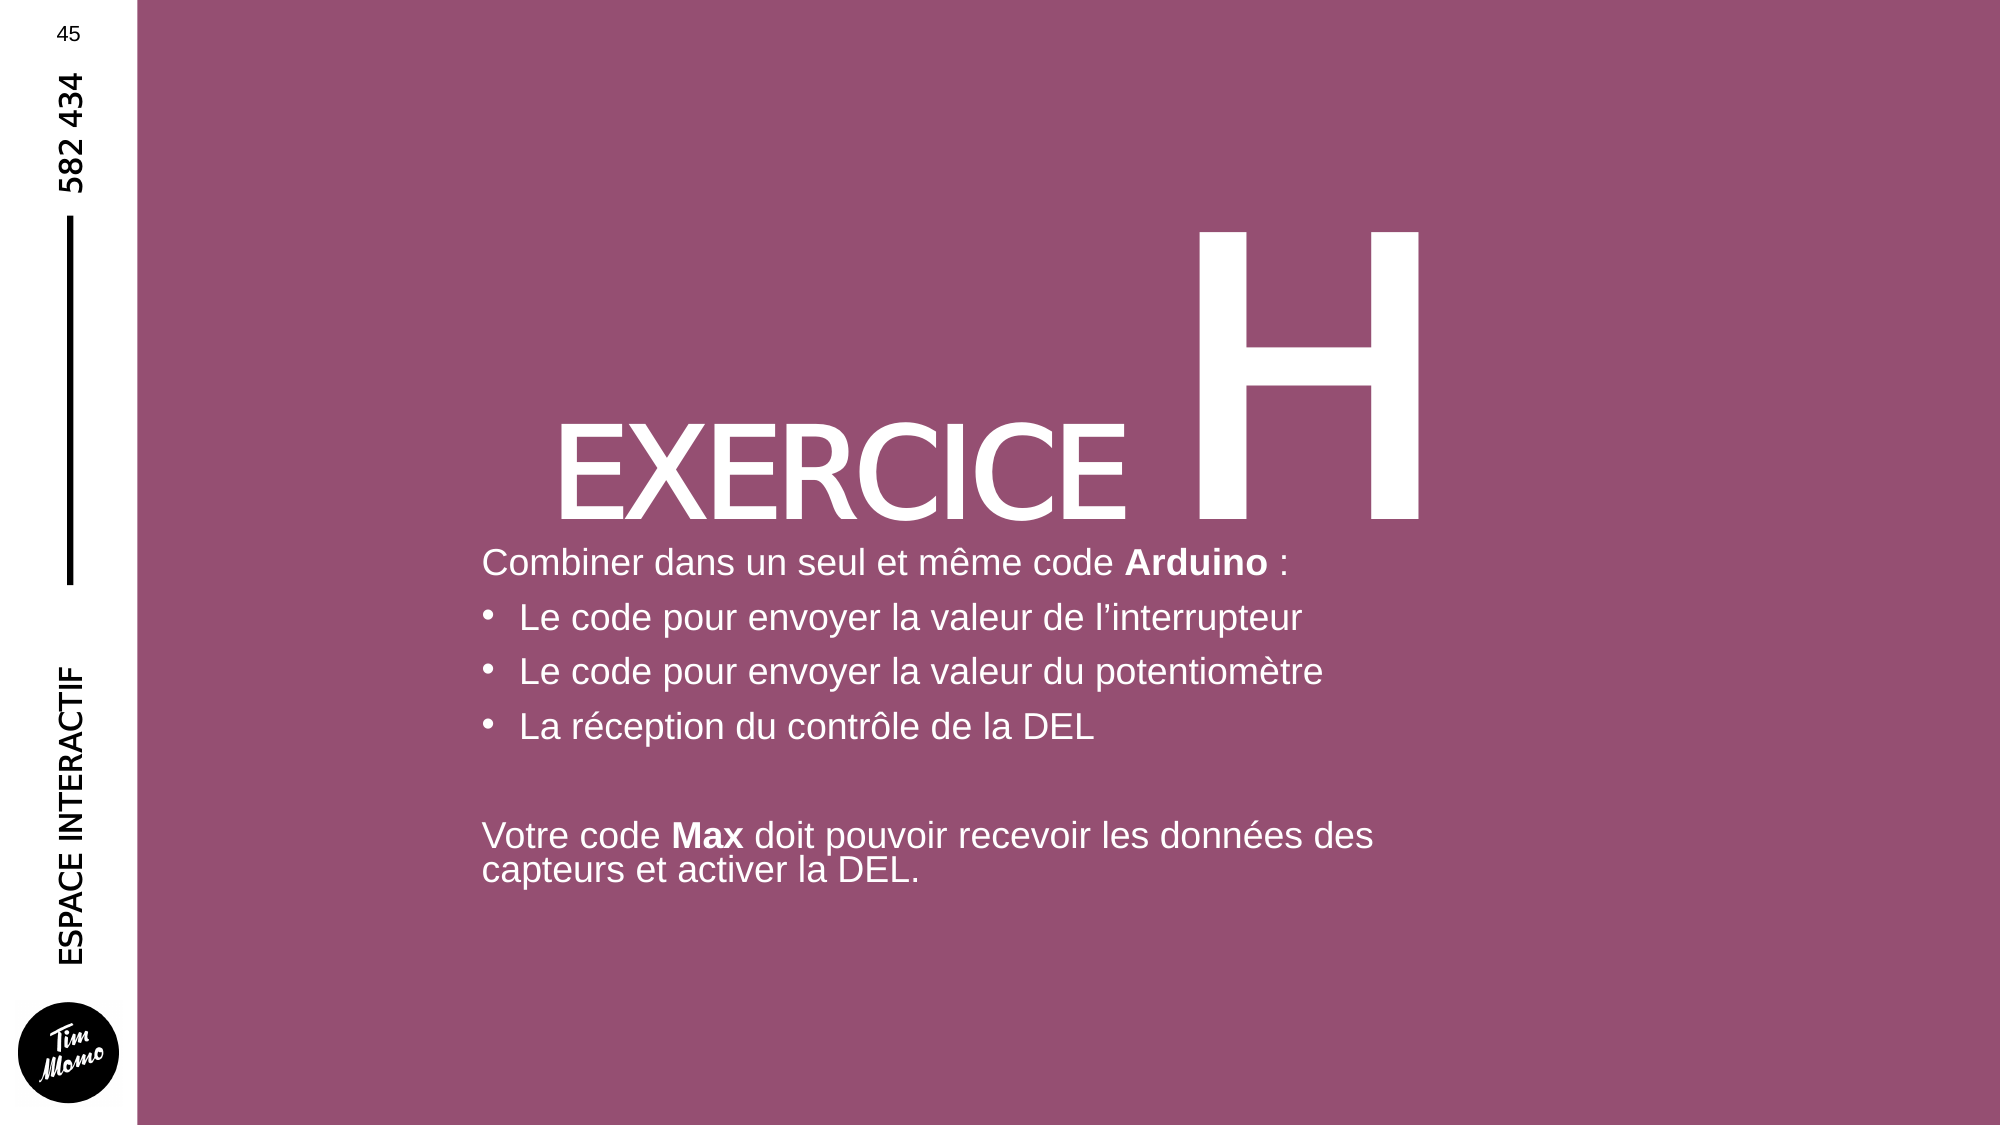

# EXERCICE H
Combiner dans un seul et même code Arduino :
Le code pour envoyer la valeur de l’interrupteur
Le code pour envoyer la valeur du potentiomètre
La réception du contrôle de la DEL

Votre code Max doit pouvoir recevoir les données des capteurs et activer la DEL.